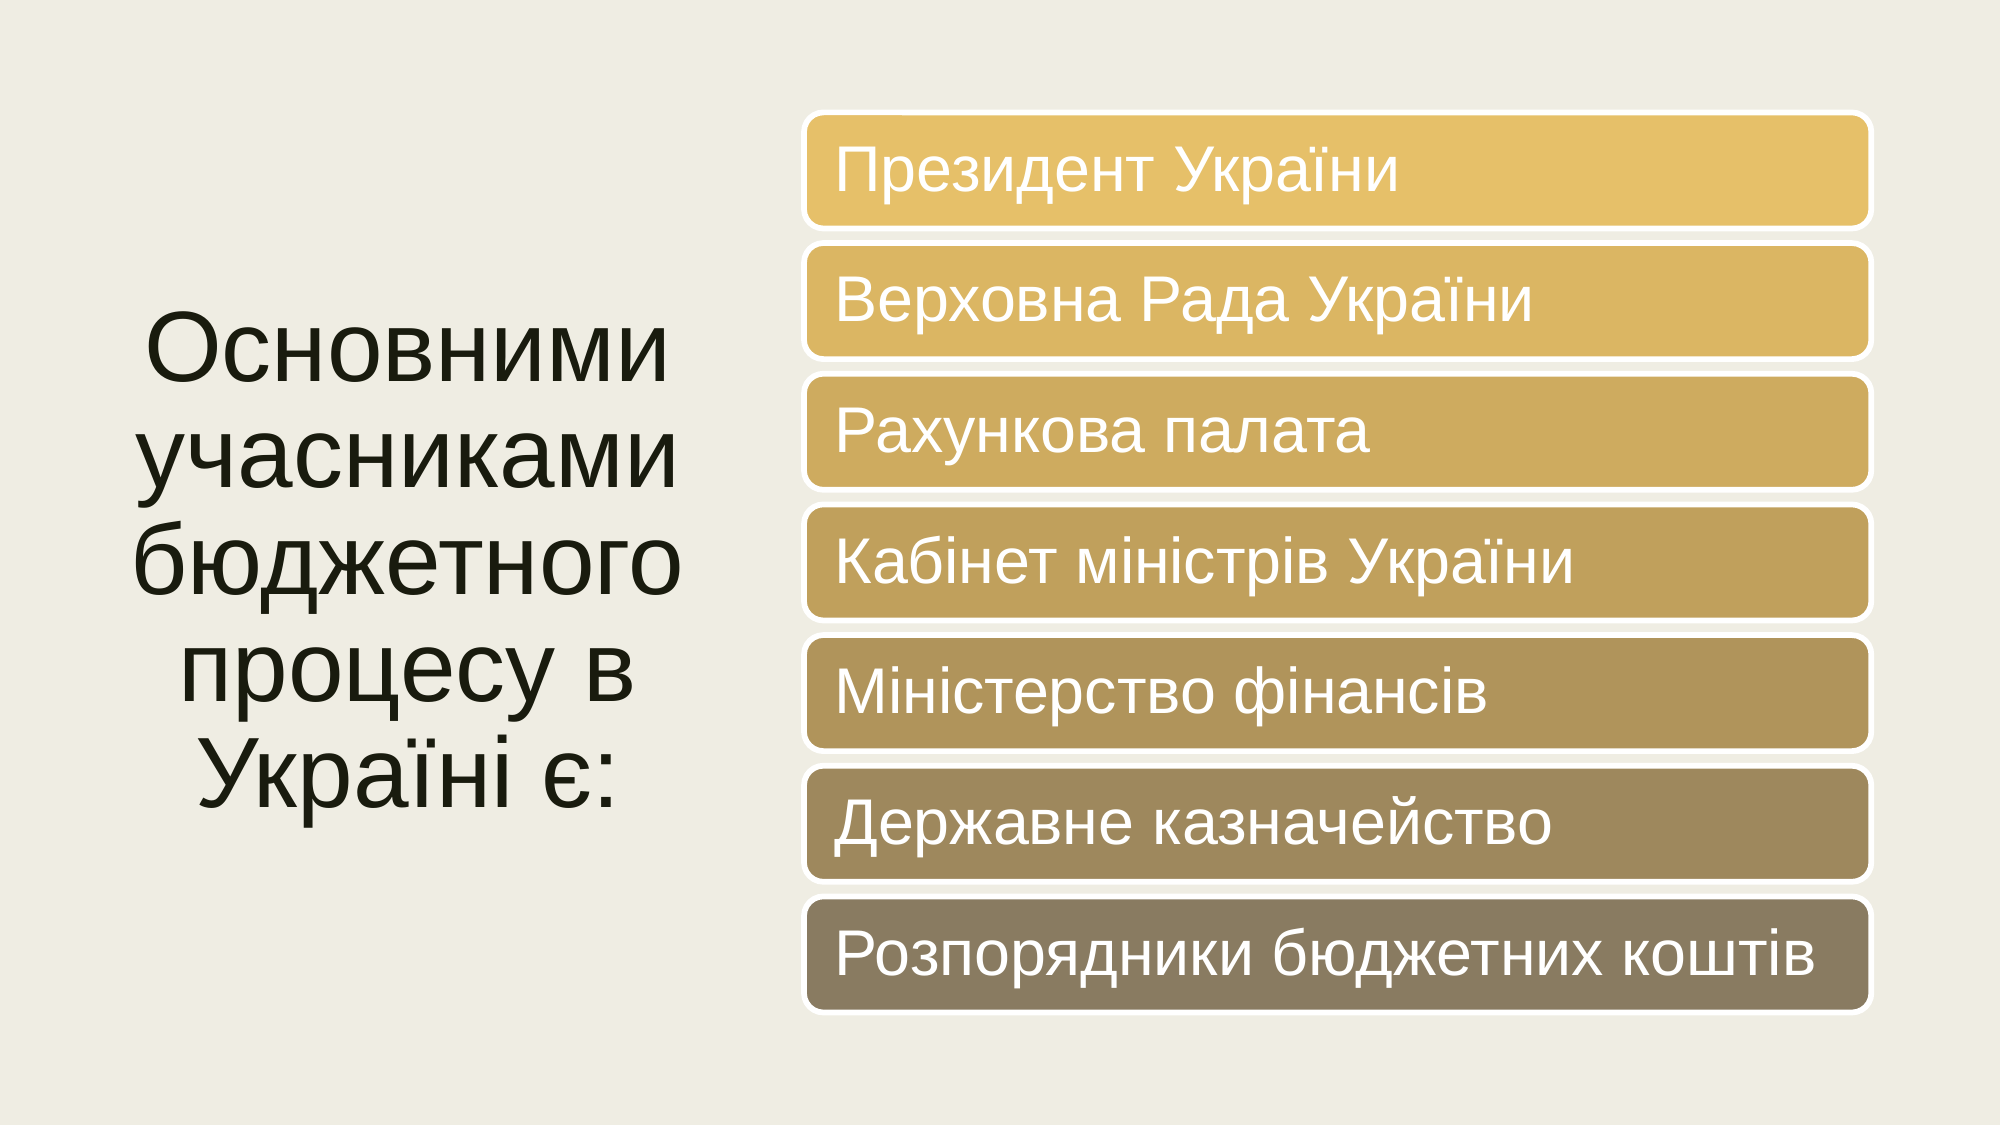

# Основними учасниками бюджетного процесу в Україні є:
Президент України
Верховна Рада України
Рахункова палата
Кабінет міністрів України
Міністерство фінансів
Державне казначейство
Розпорядники бюджетних коштів